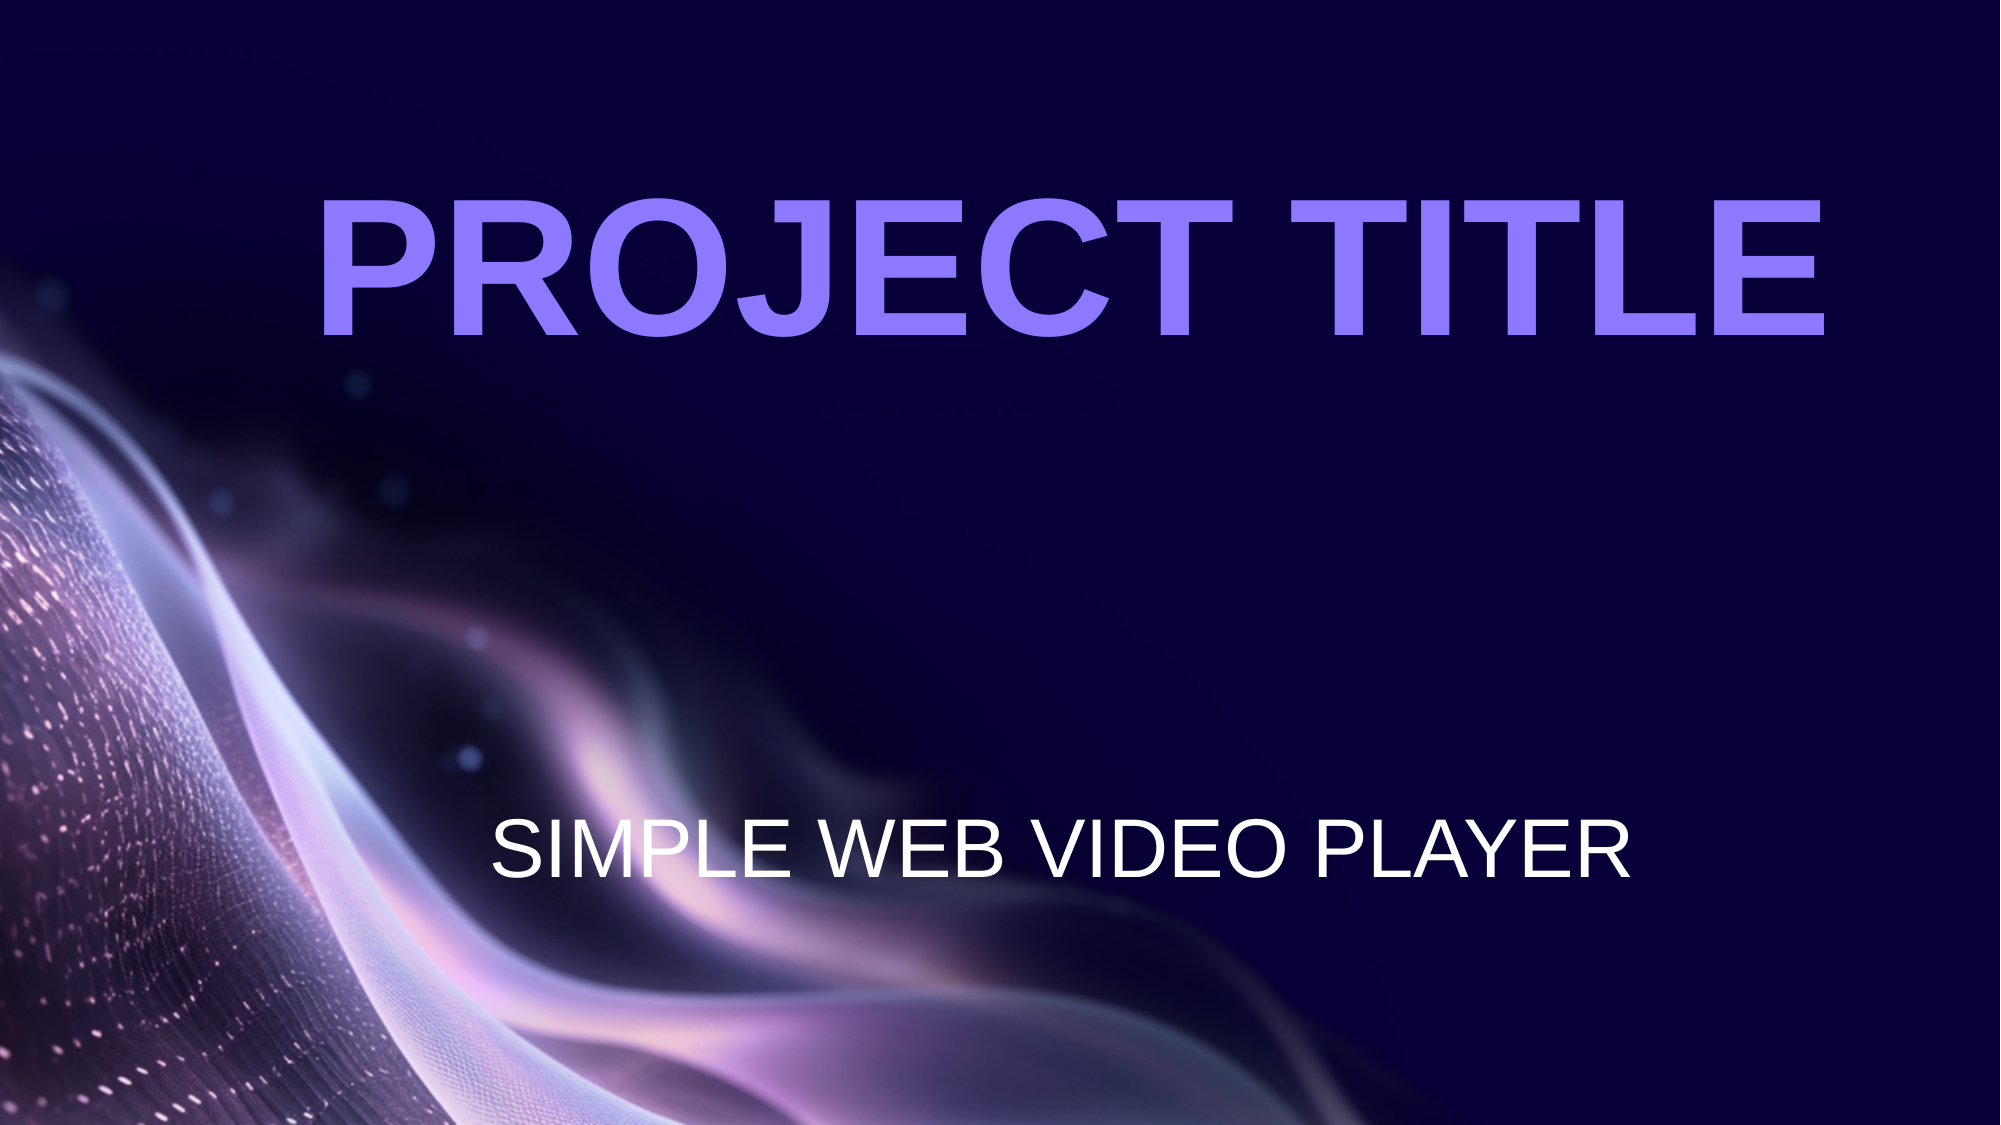

PROJECT TITLE
#
                 SIMPLE WEB VIDEO PLAYER